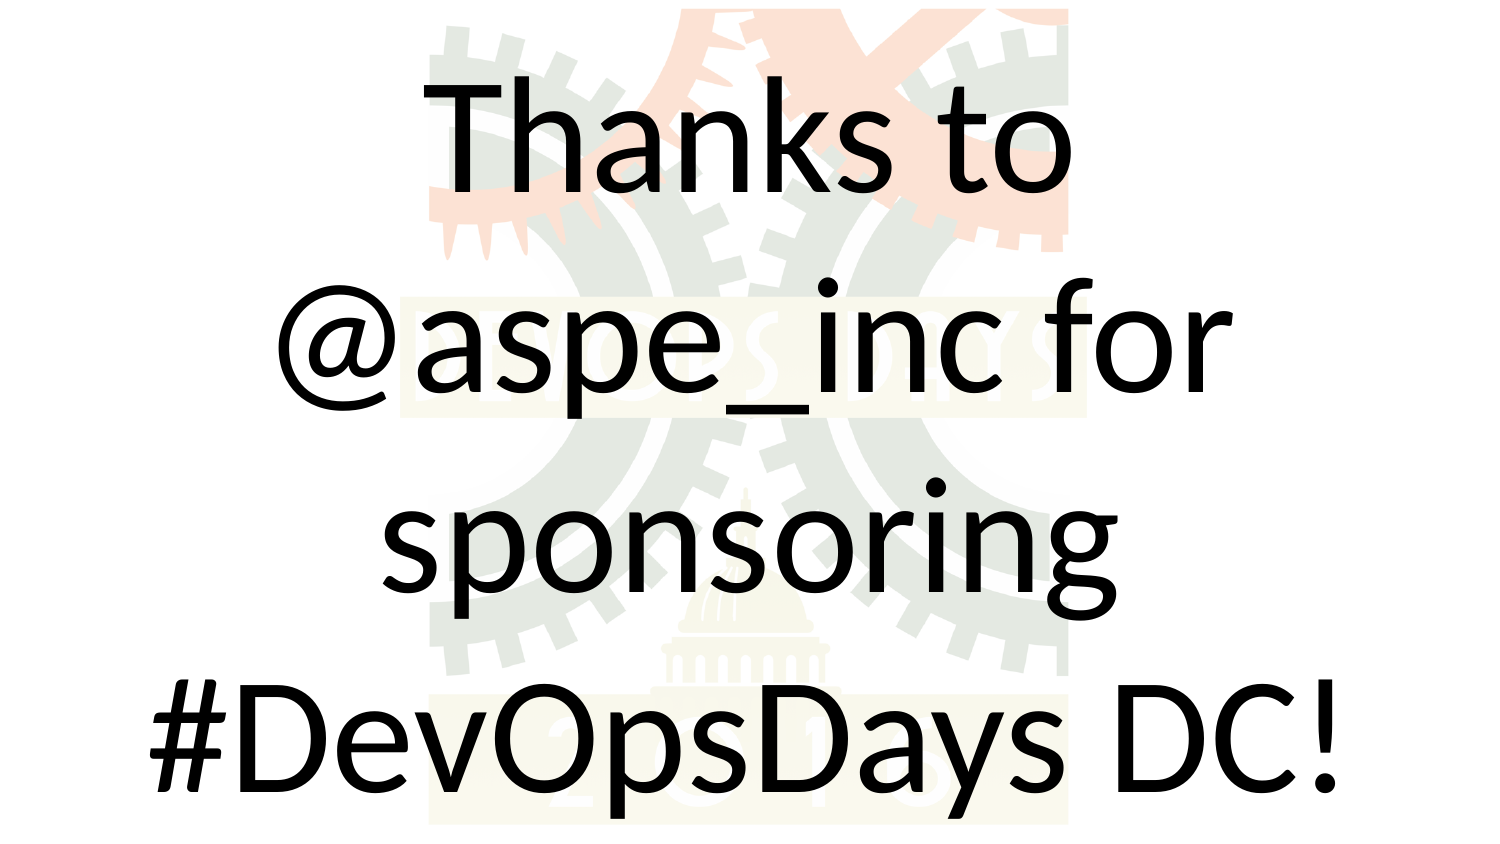

# Thanks to @aspe_inc for sponsoring #DevOpsDays DC!